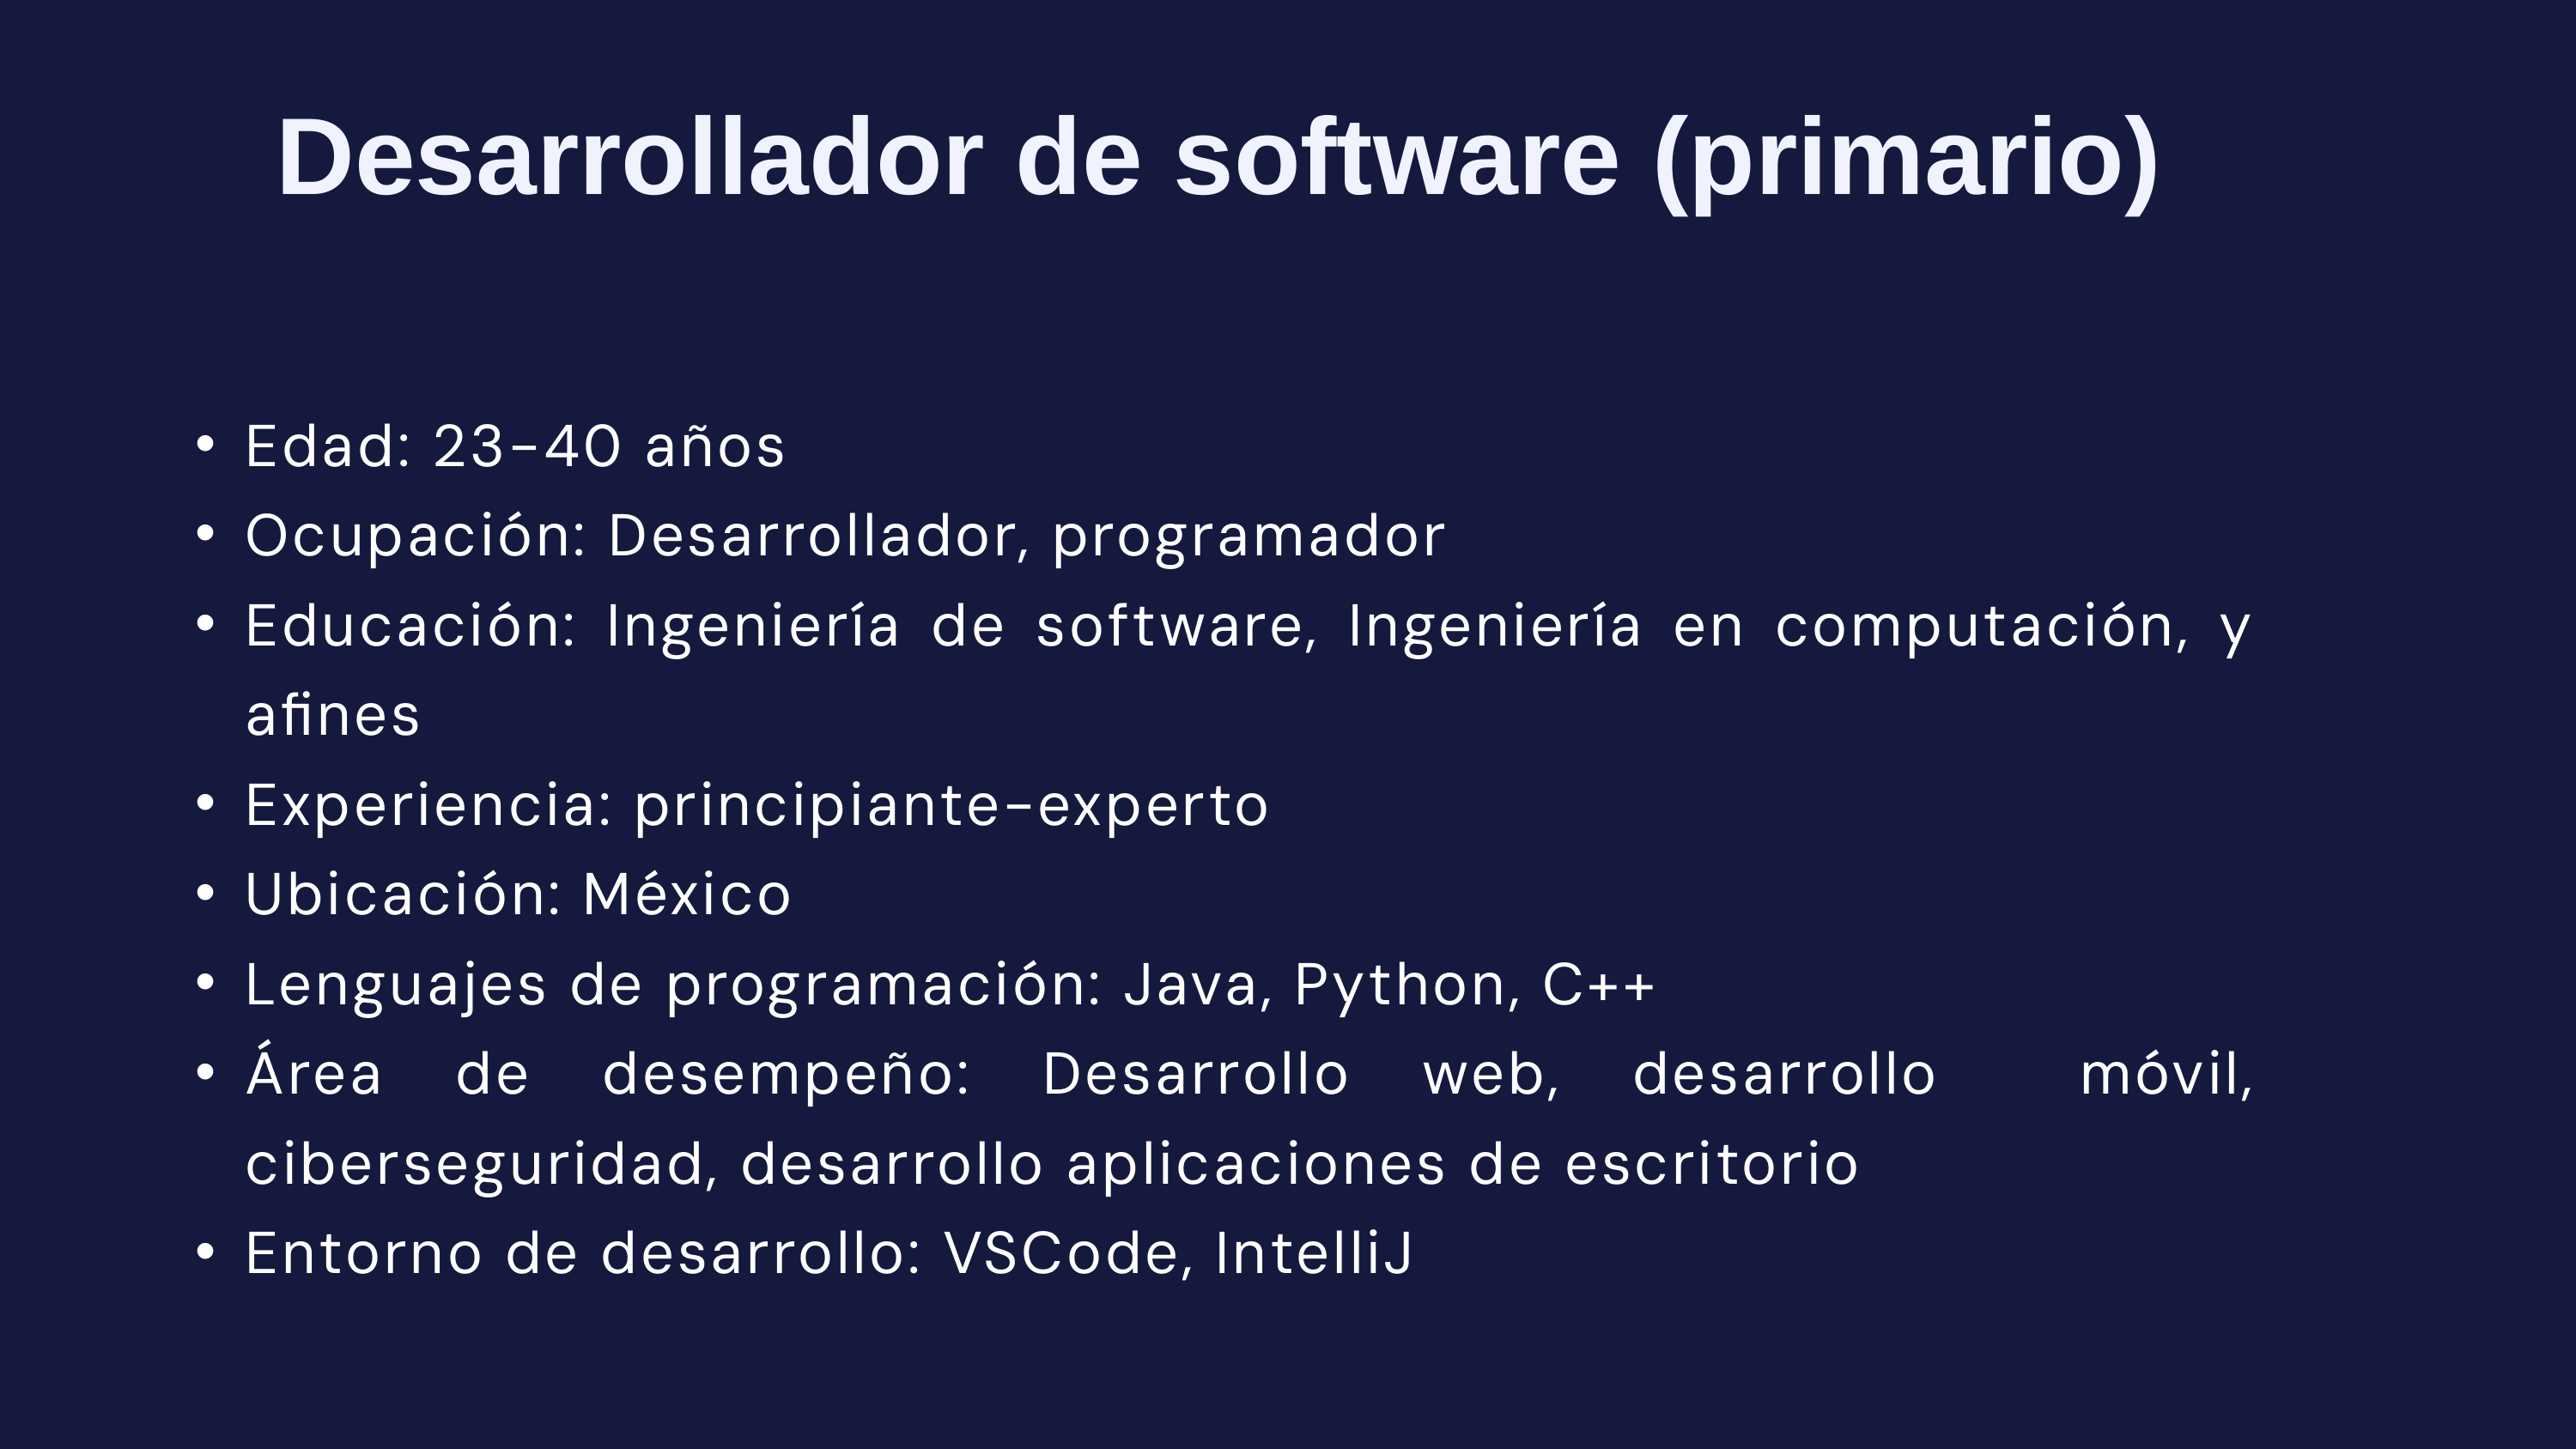

Desarrollador de software (primario)
Edad: 23-40 años
Ocupación: Desarrollador, programador
Educación: Ingeniería de software, Ingeniería en computación, y afines
Experiencia: principiante-experto
Ubicación: México
Lenguajes de programación: Java, Python, C++
Área de desempeño: Desarrollo web, desarrollo  móvil, ciberseguridad, desarrollo aplicaciones de escritorio
Entorno de desarrollo: VSCode, IntelliJ